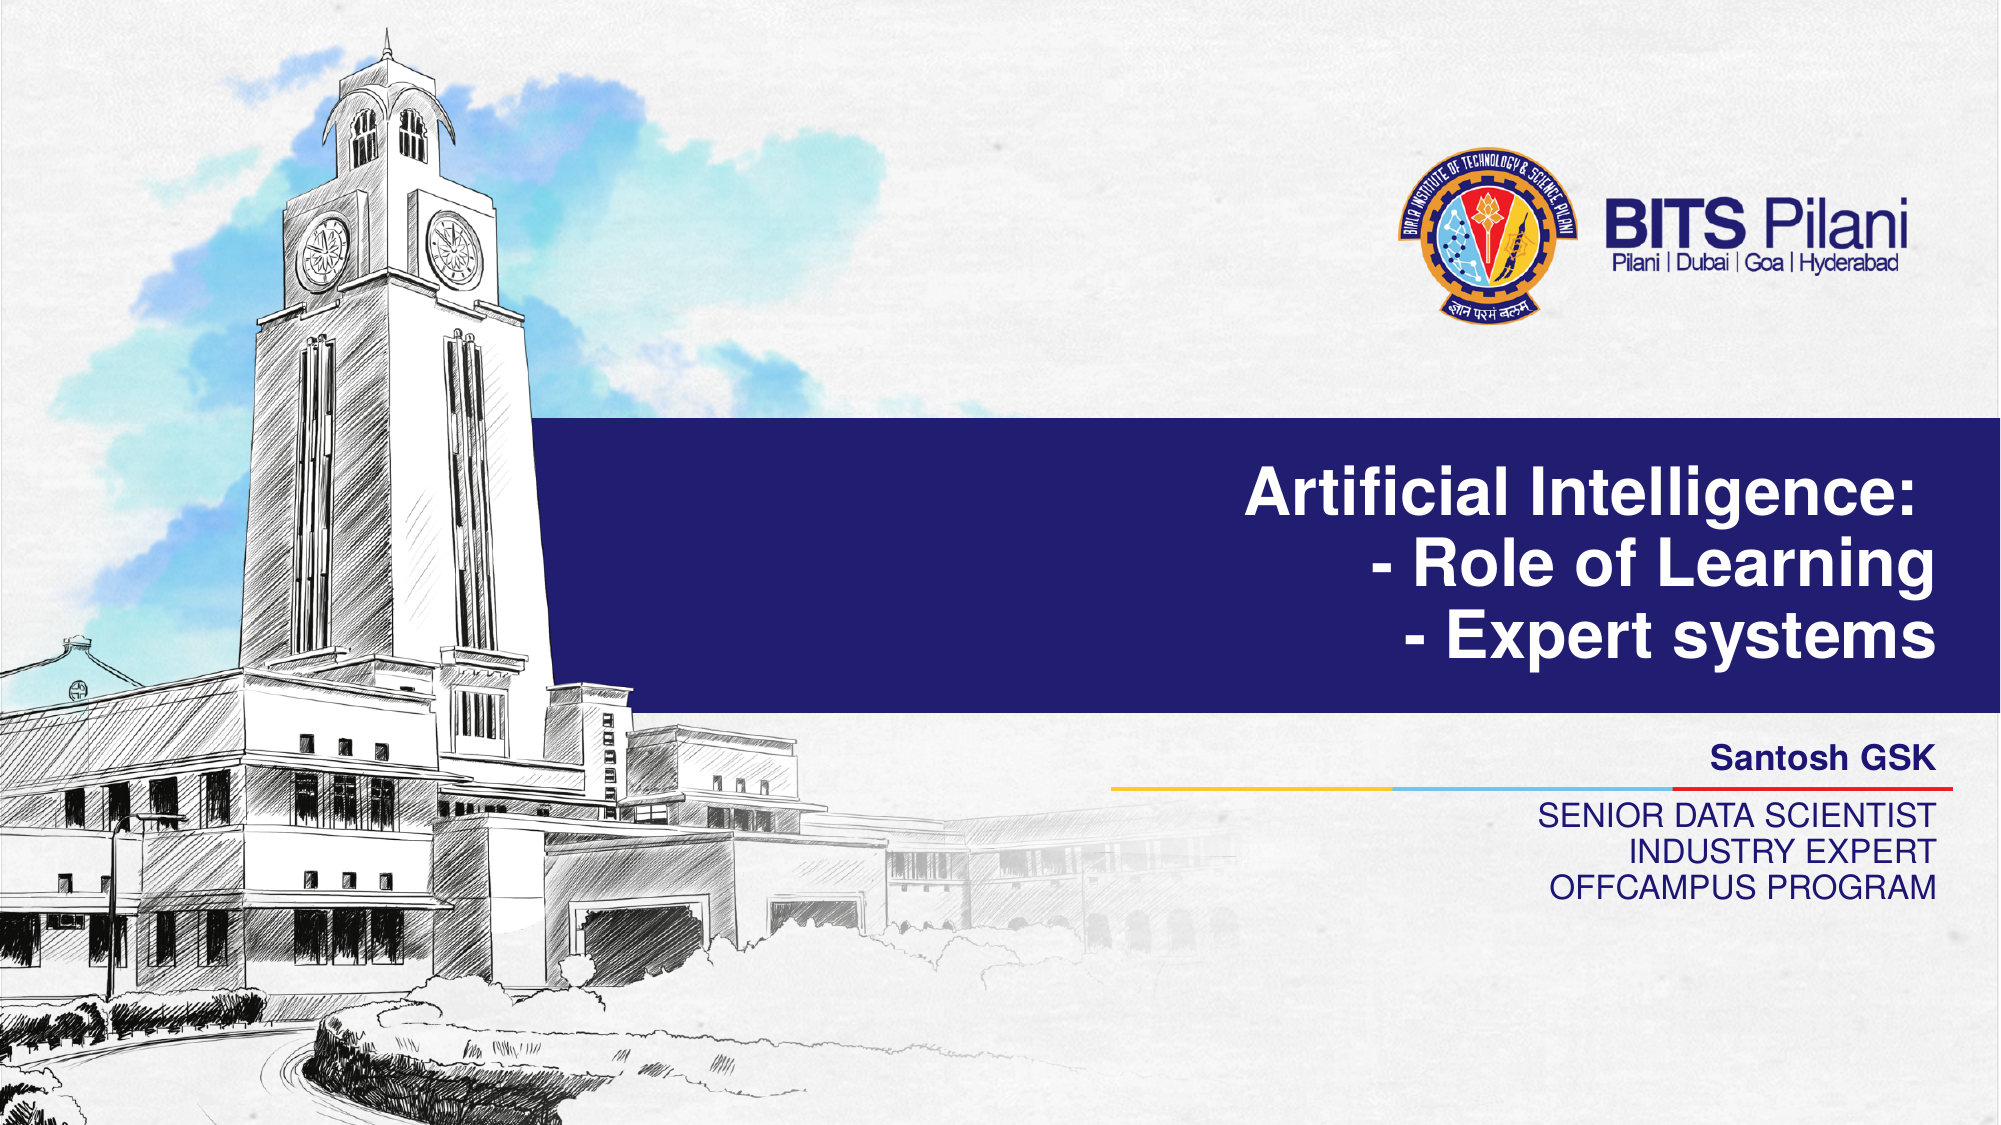

# Artificial Intelligence: - Role of Learning - Expert systems
Santosh GSK
SENIOR DATA SCIENTIST
INDUSTRY EXPERT
OFFCAMPUS PROGRAM